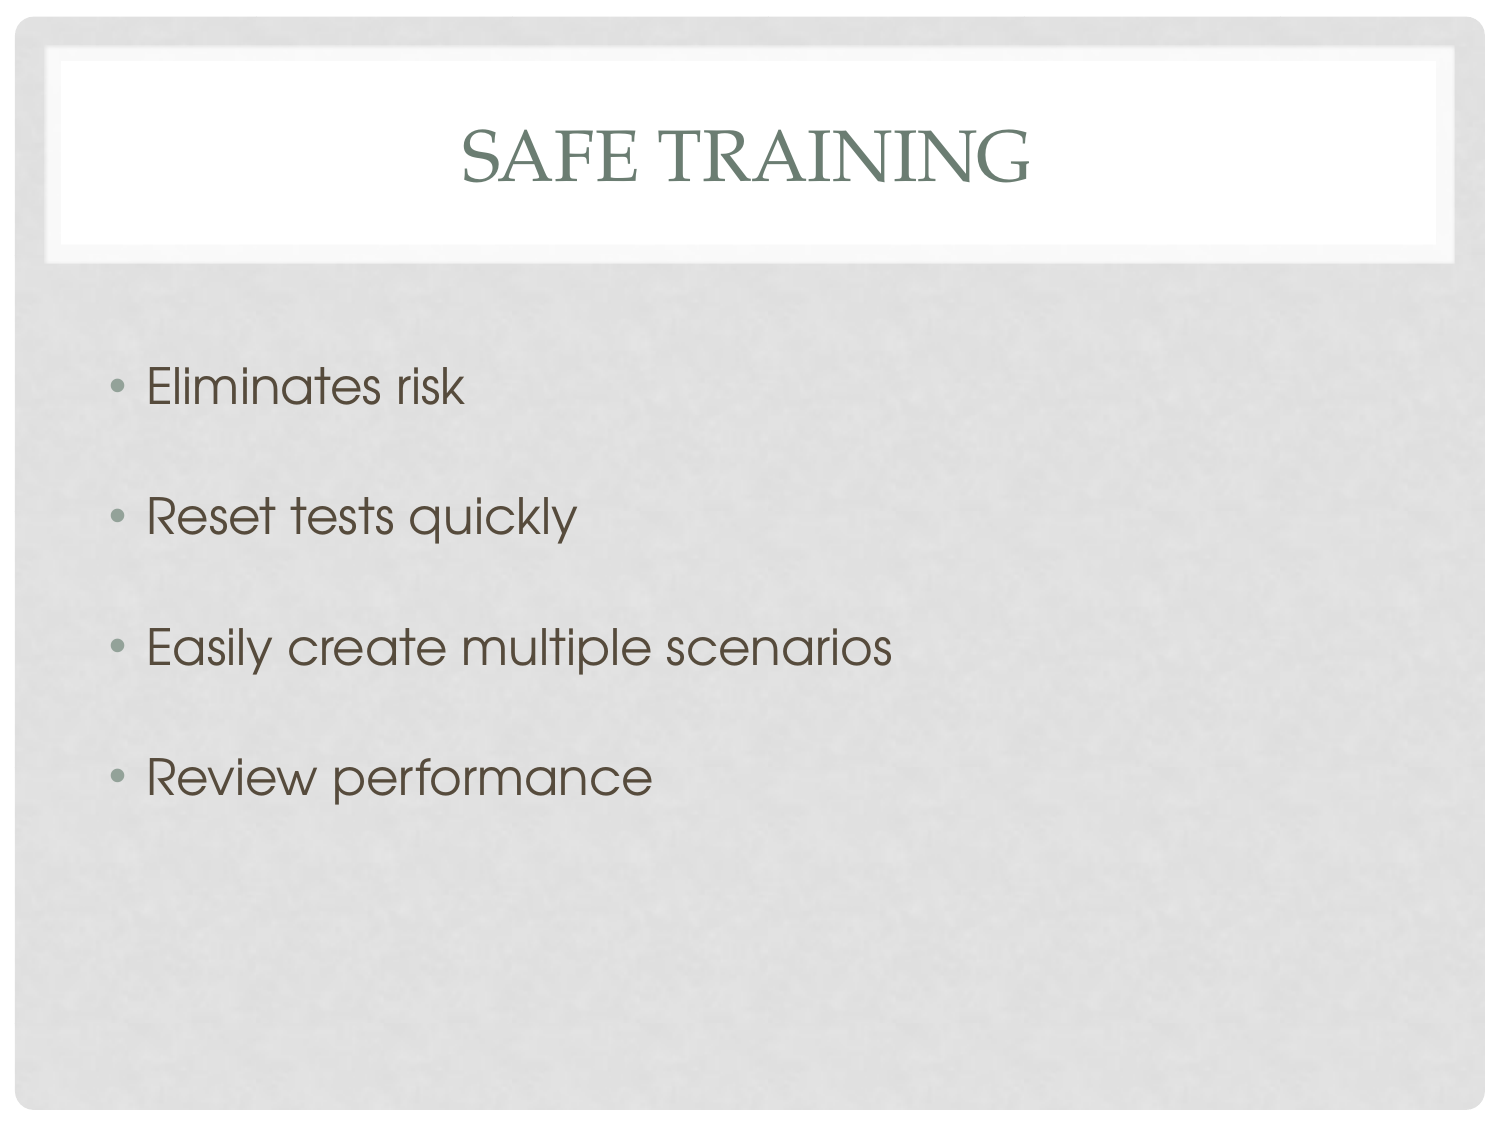

# Safe Training
Eliminates risk
Reset tests quickly
Easily create multiple scenarios
Review performance